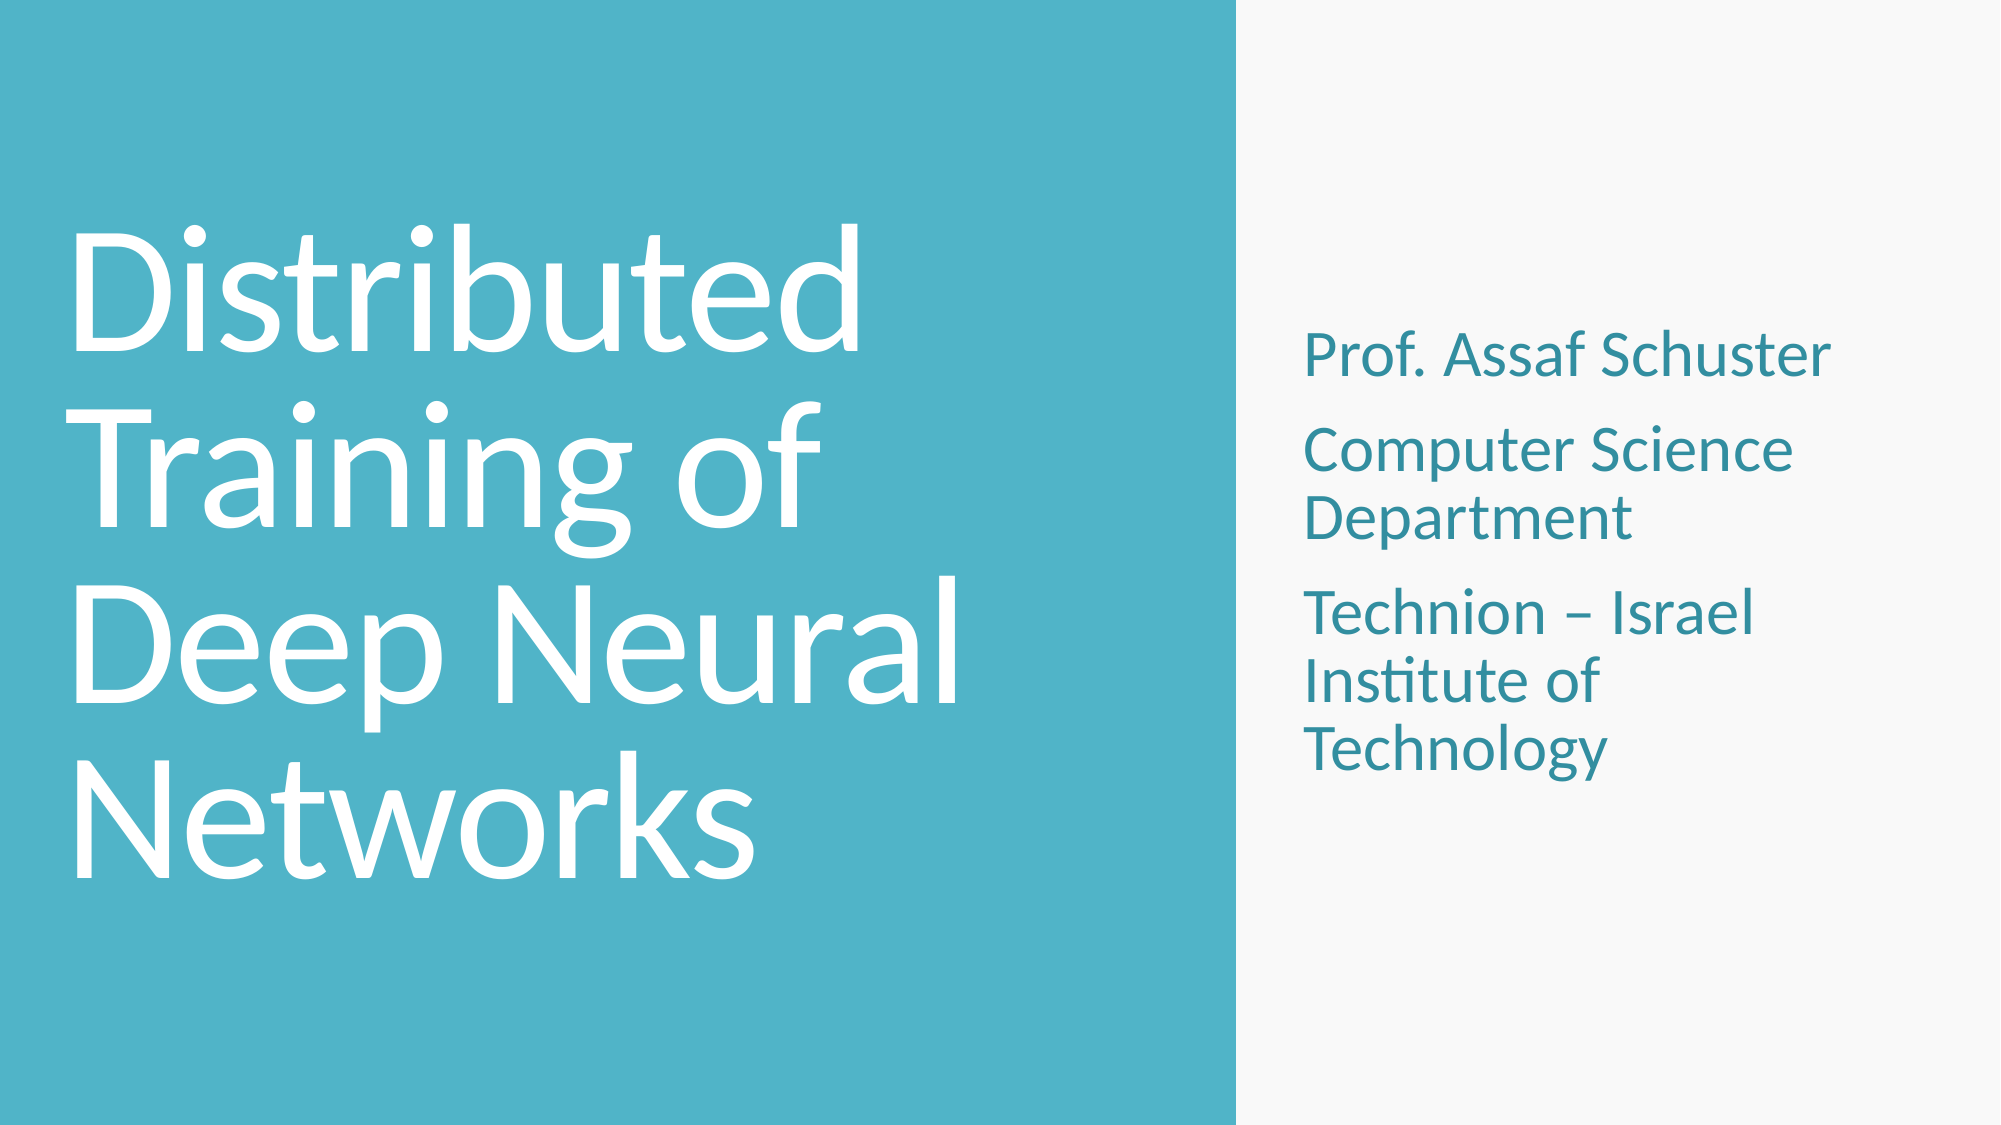

Prof. Assaf Schuster
Computer Science Department
Technion – Israel Institute of Technology
# Distributed Training of Deep Neural Networks